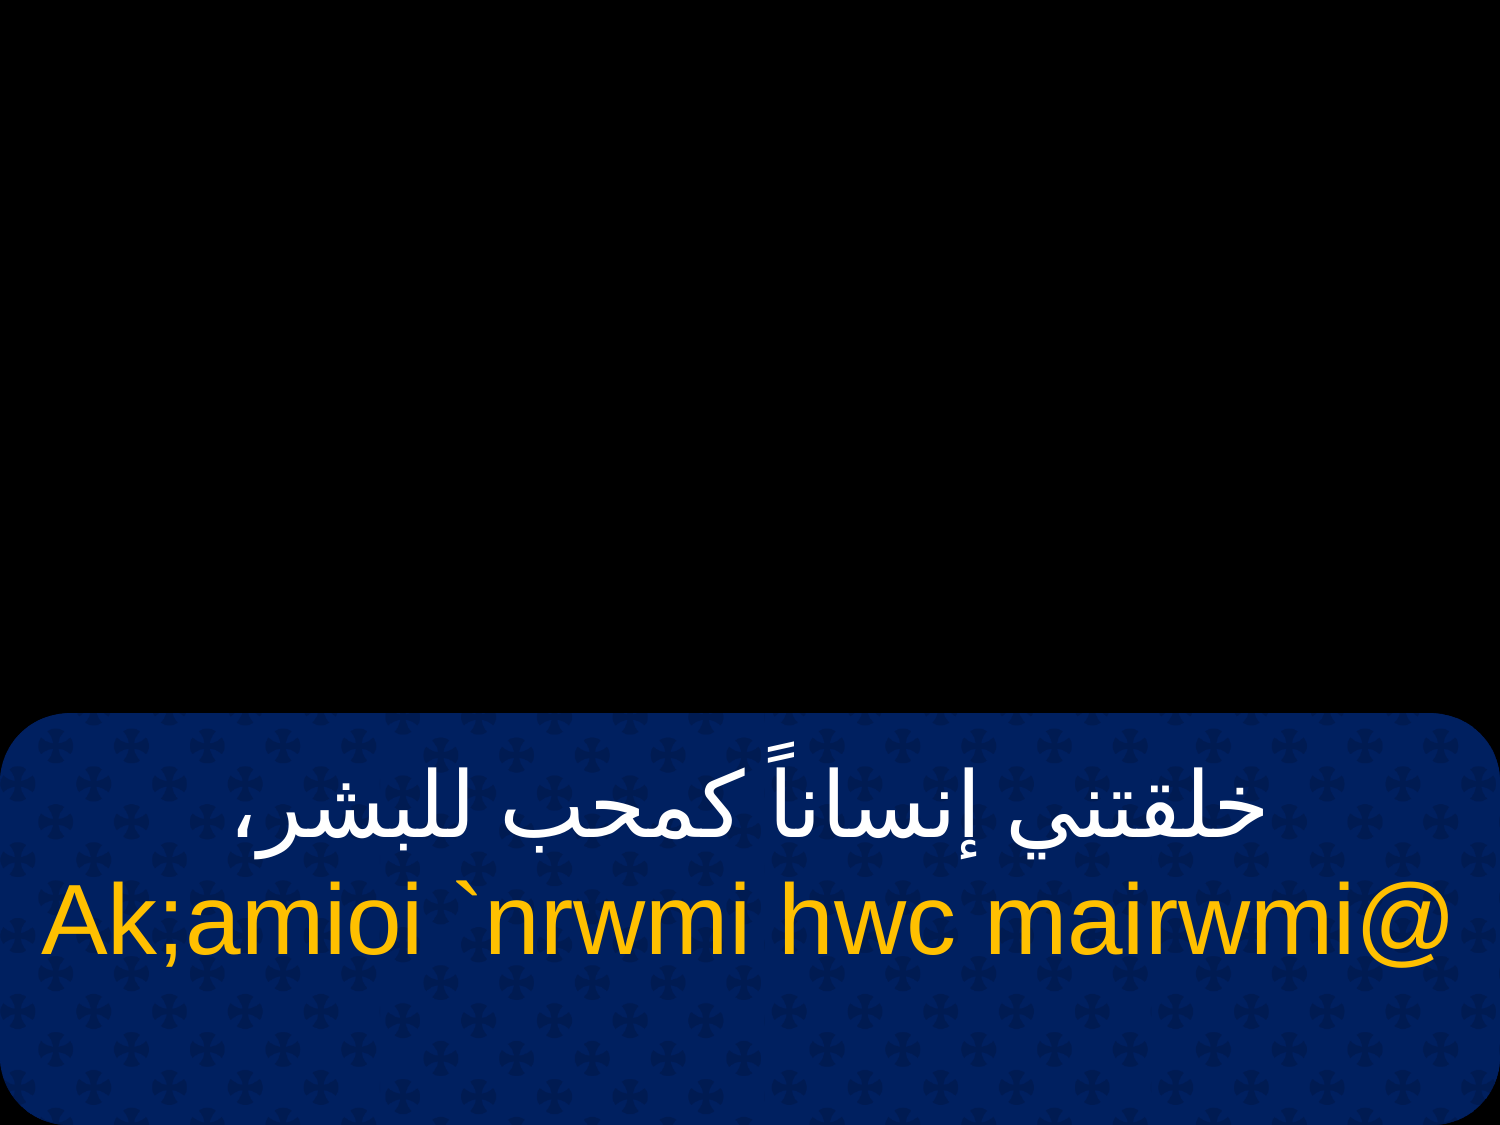

# خلقتني إنساناً كمحب للبشر،
Ak;amioi `nrwmi hwc mairwmi@